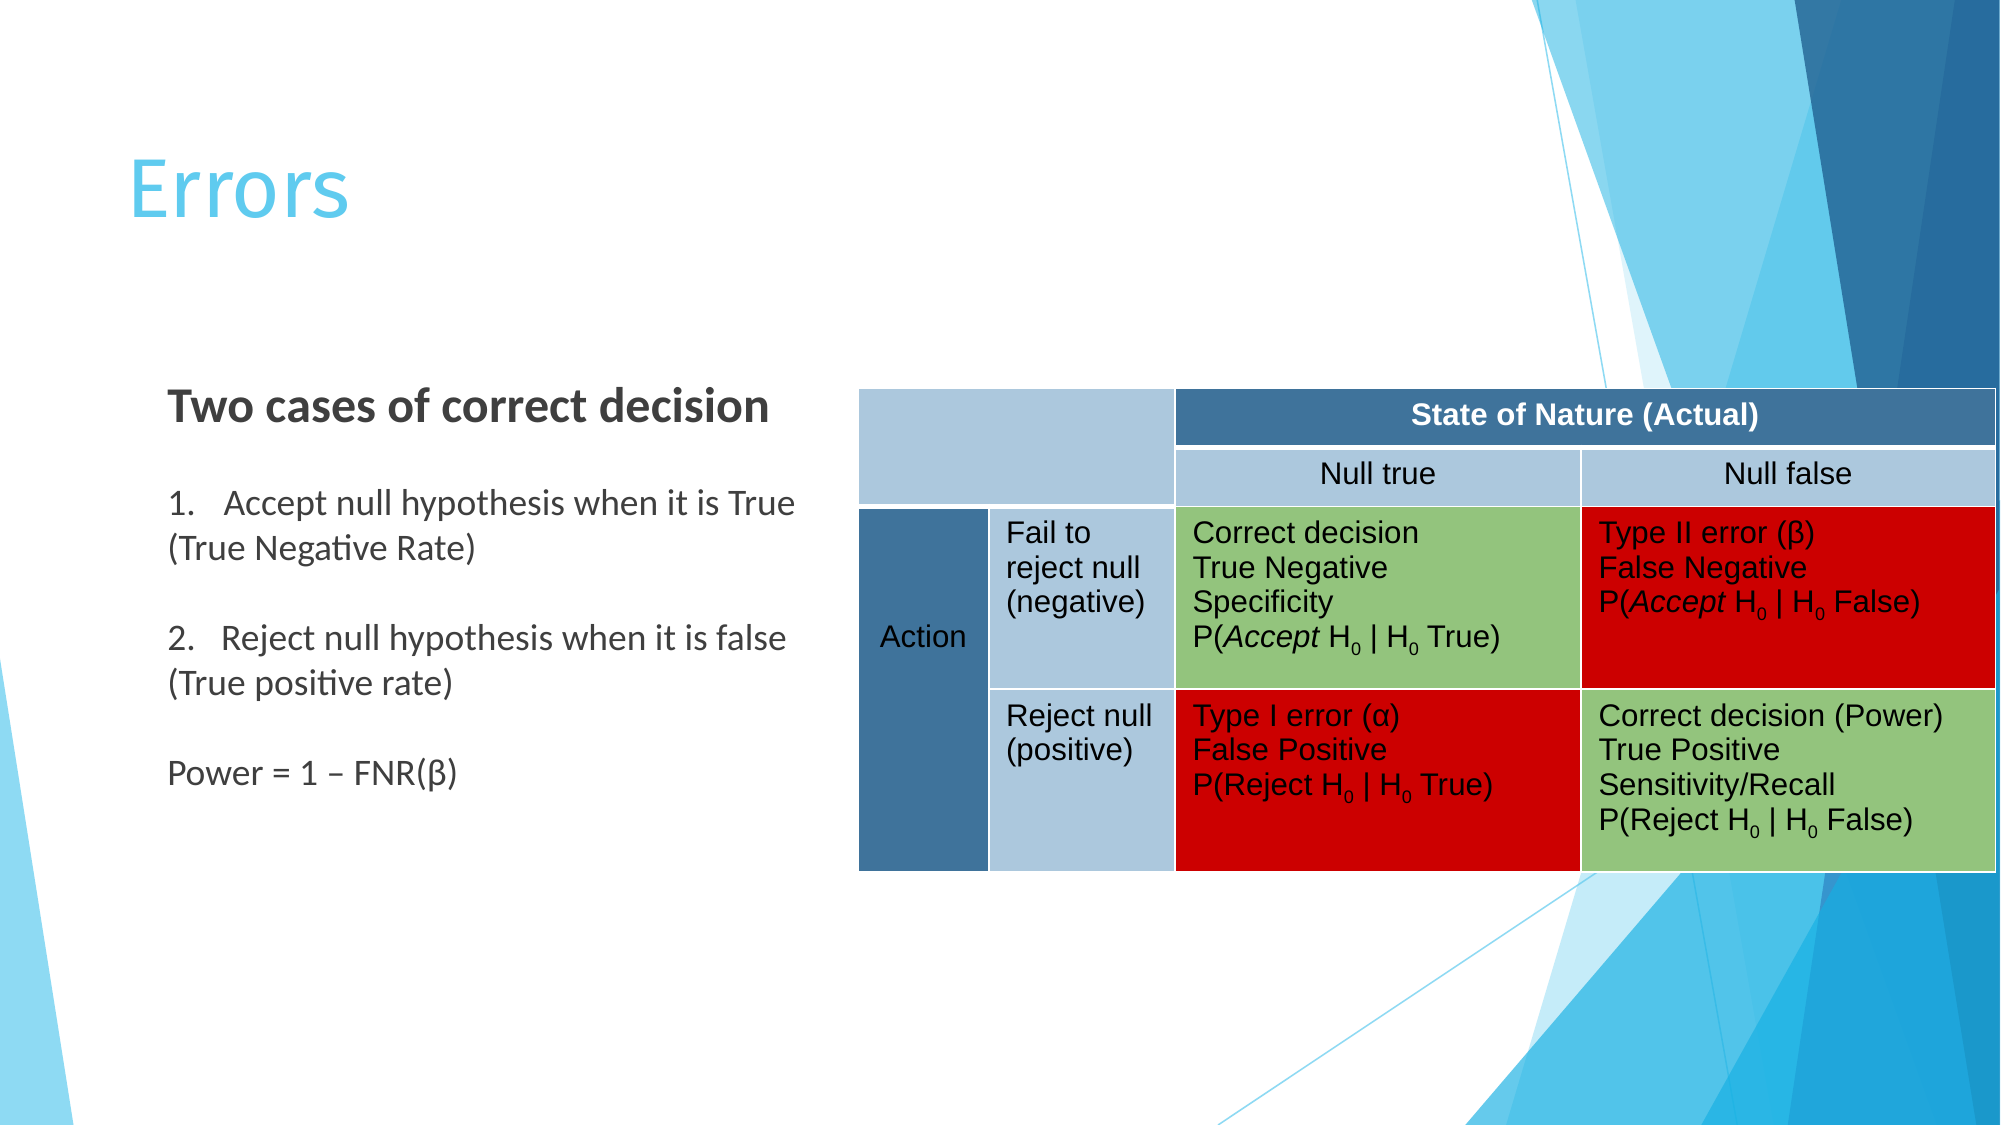

# Errors
Two cases of correct decision

Accept null hypothesis when it is True
(True Negative Rate)

2.   Reject null hypothesis when it is false
(True positive rate)

Power = 1 – FNR(β)

|  |  | State of Nature (Actual) |  |
| --- | --- | --- | --- |
|  |  | Null true | Null false |
| Action | Fail to reject null (negative) | Correct decision True Negative Specificity P(Accept H0 | H0 True) | Type II error (β) False Negative P(Accept H0 | H0 False) |
|  | Reject null (positive) | Type I error (α) False Positive P(Reject H0 | H0 True) | Correct decision (Power) True Positive Sensitivity/Recall P(Reject H0 | H0 False) |